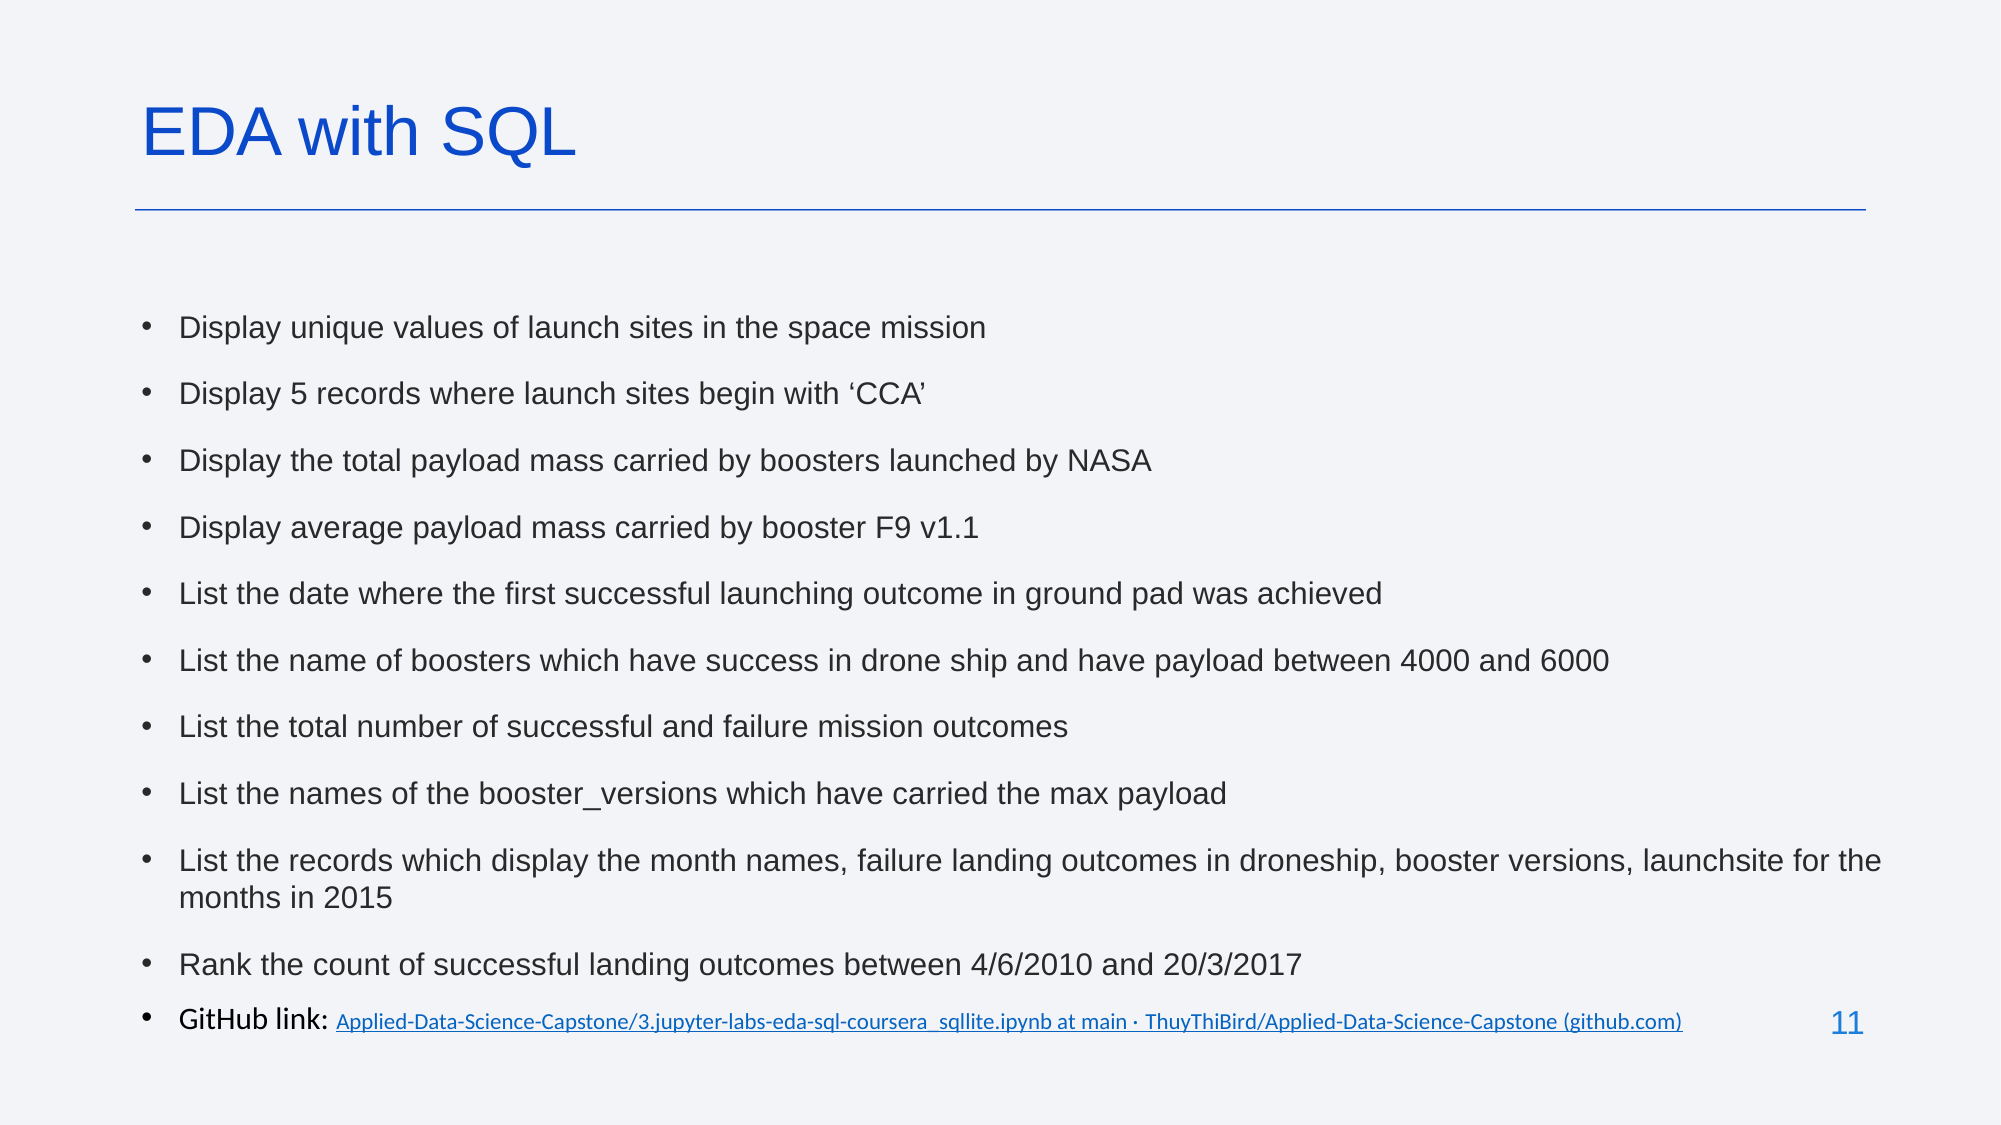

EDA with SQL
Display unique values of launch sites in the space mission
Display 5 records where launch sites begin with ‘CCA’
Display the total payload mass carried by boosters launched by NASA
Display average payload mass carried by booster F9 v1.1
List the date where the first successful launching outcome in ground pad was achieved
List the name of boosters which have success in drone ship and have payload between 4000 and 6000
List the total number of successful and failure mission outcomes
List the names of the booster_versions which have carried the max payload
List the records which display the month names, failure landing outcomes in droneship, booster versions, launchsite for the months in 2015
Rank the count of successful landing outcomes between 4/6/2010 and 20/3/2017
GitHub link: Applied-Data-Science-Capstone/3.jupyter-labs-eda-sql-coursera_sqllite.ipynb at main · ThuyThiBird/Applied-Data-Science-Capstone (github.com)
11